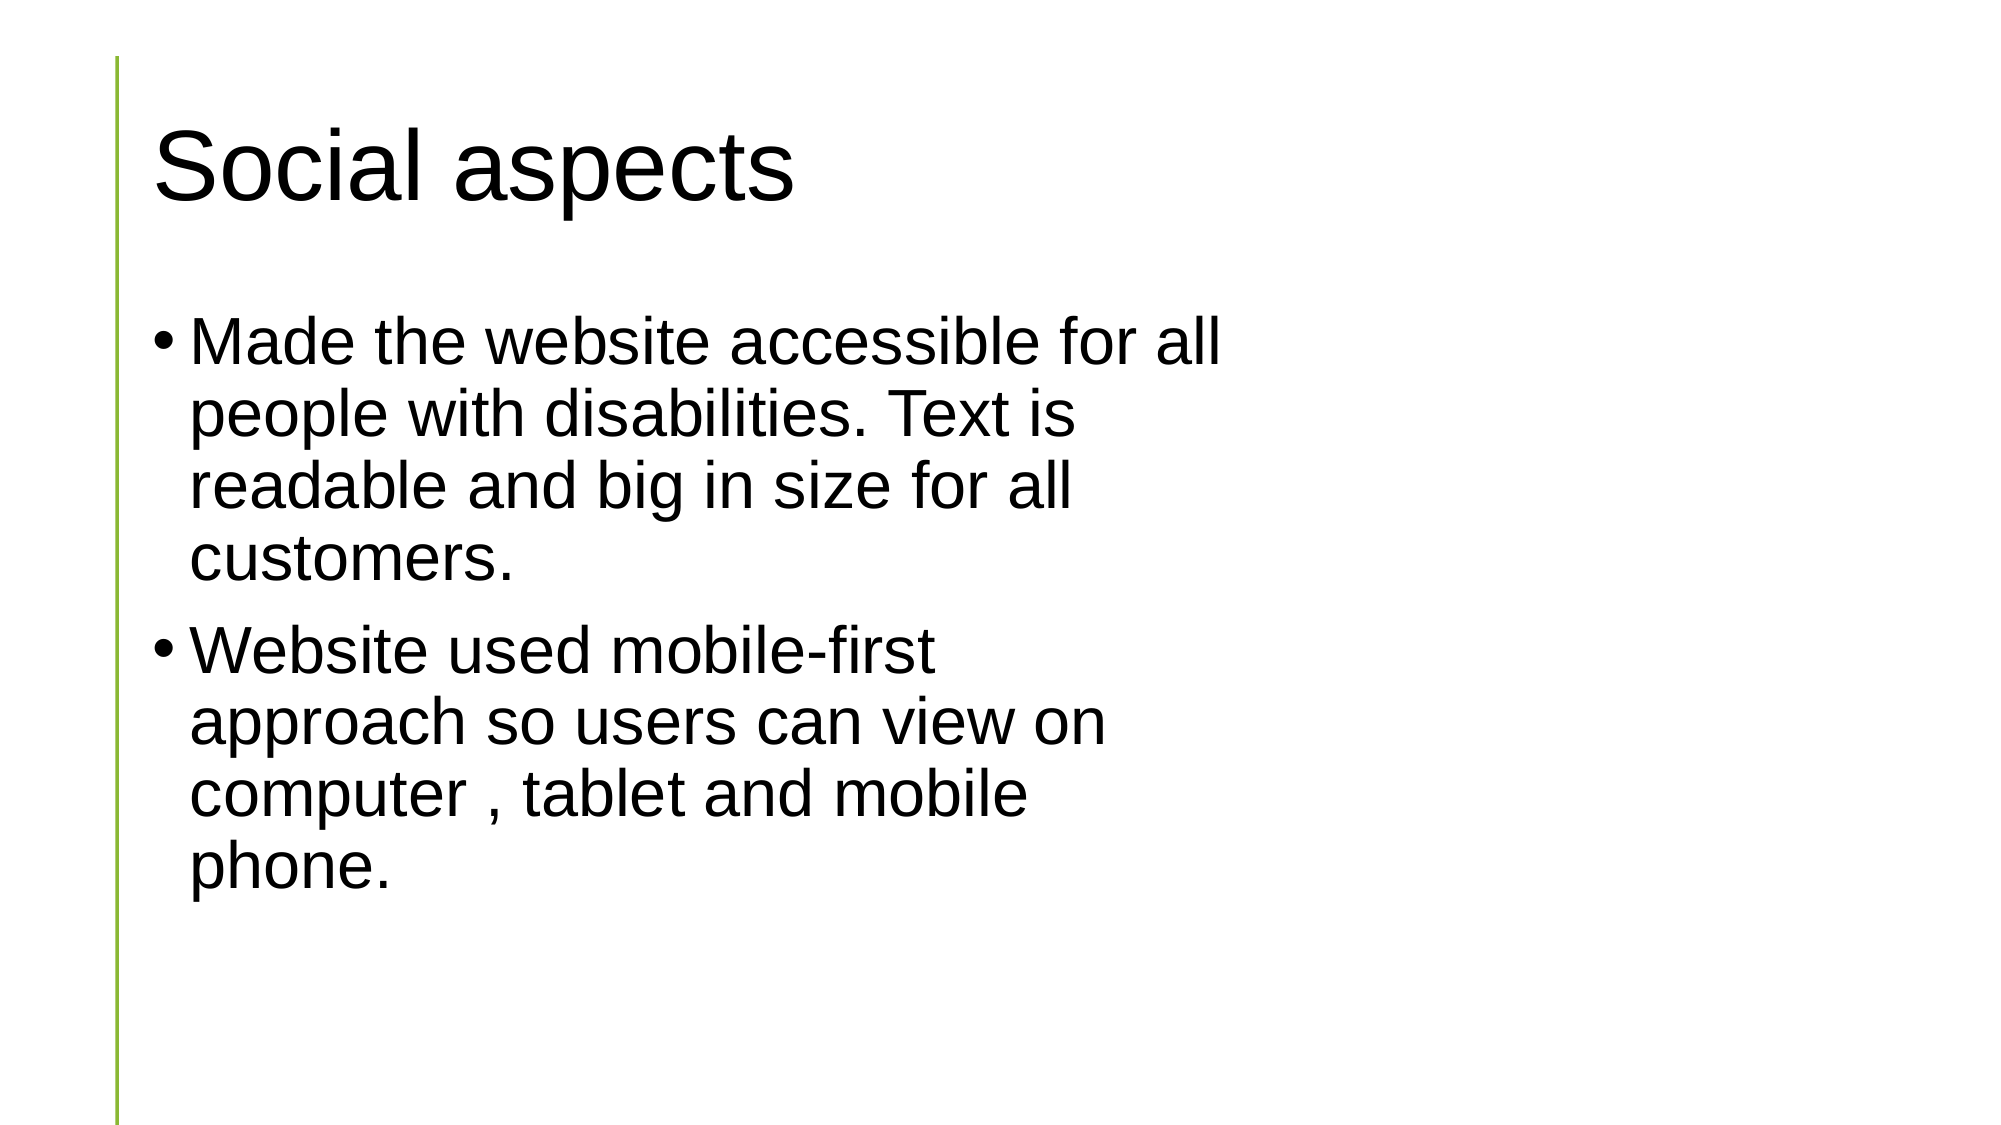

# Social aspects
Made the website accessible for all people with disabilities. Text is readable and big in size for all customers.
Website used mobile-first approach so users can view on computer , tablet and mobile phone.